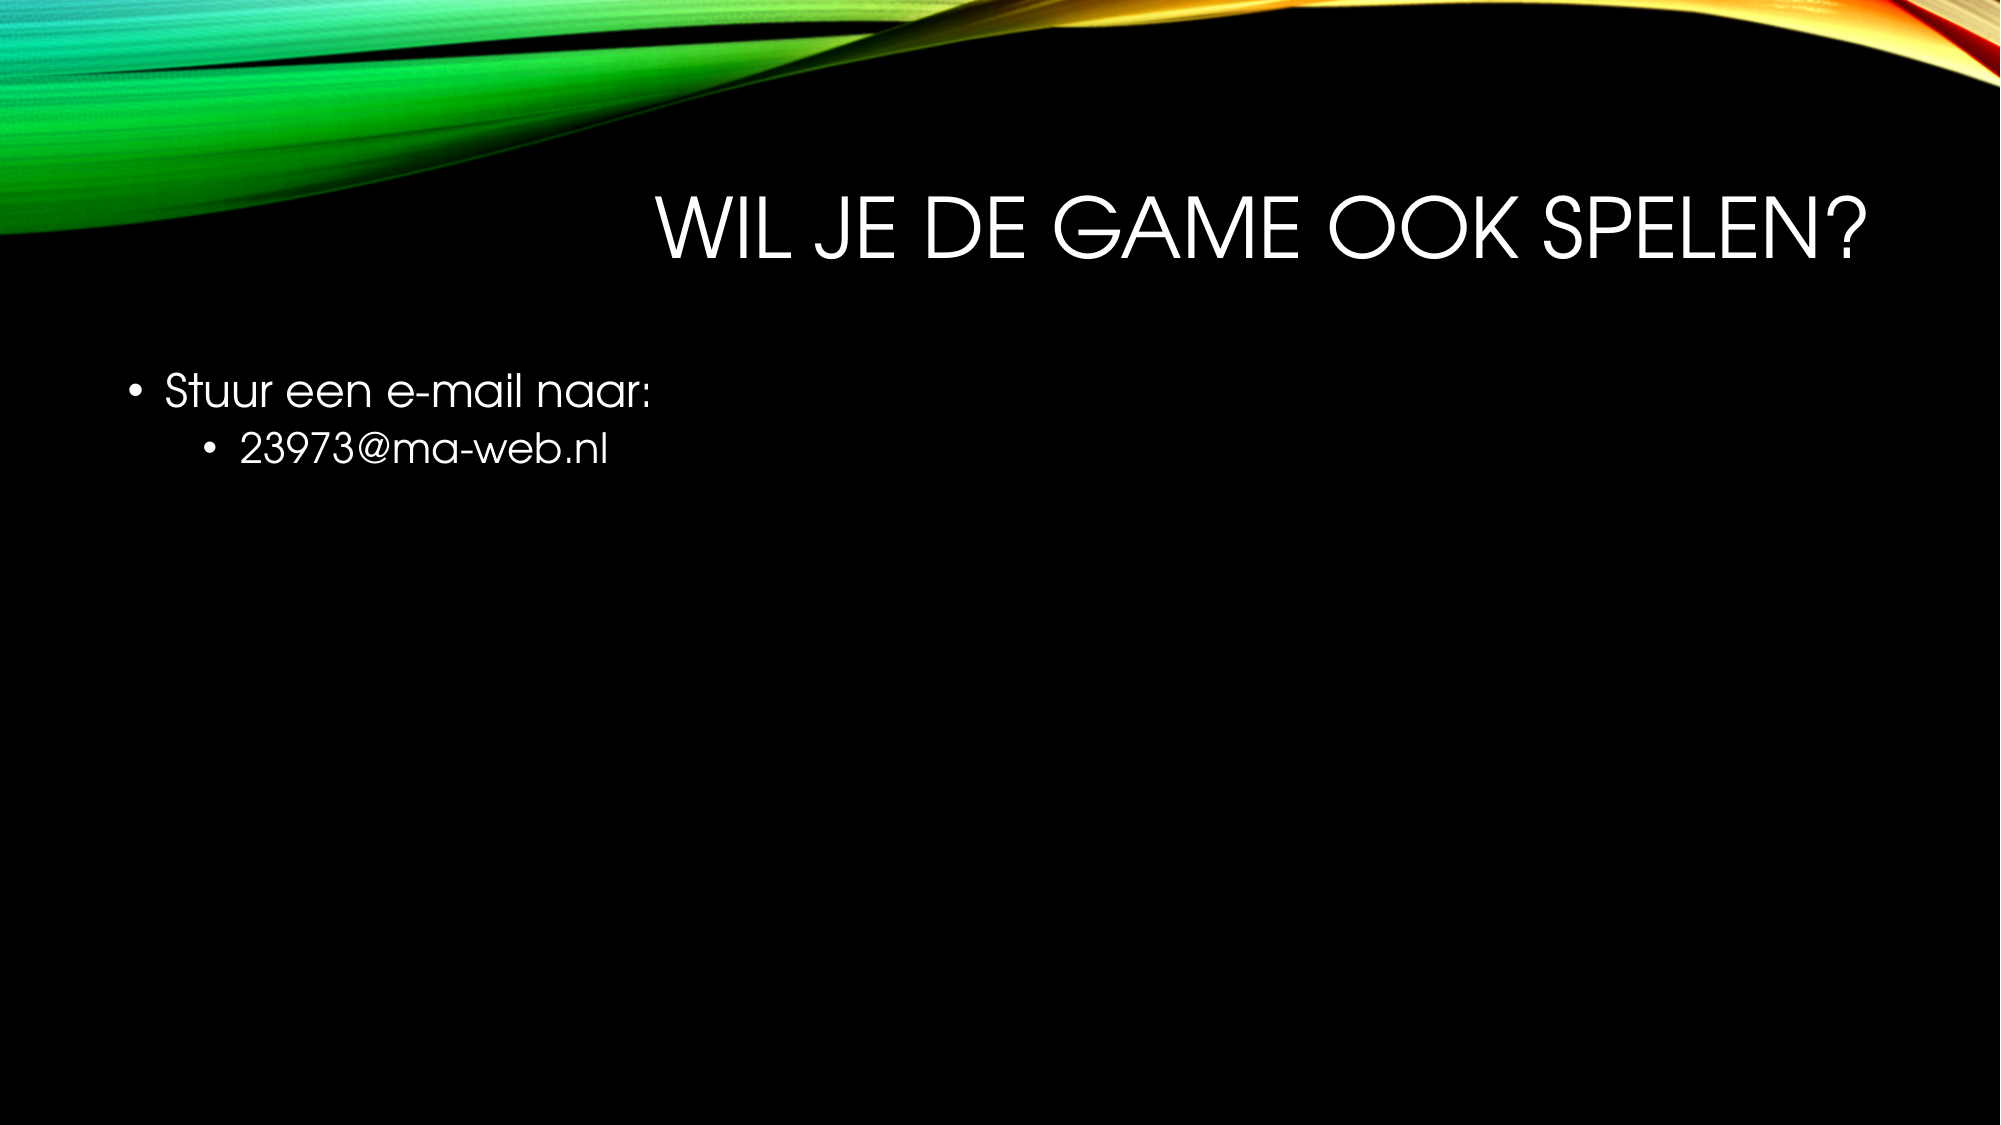

# Wil je de game ook spelen?
Stuur een e-mail naar:
23973@ma-web.nl